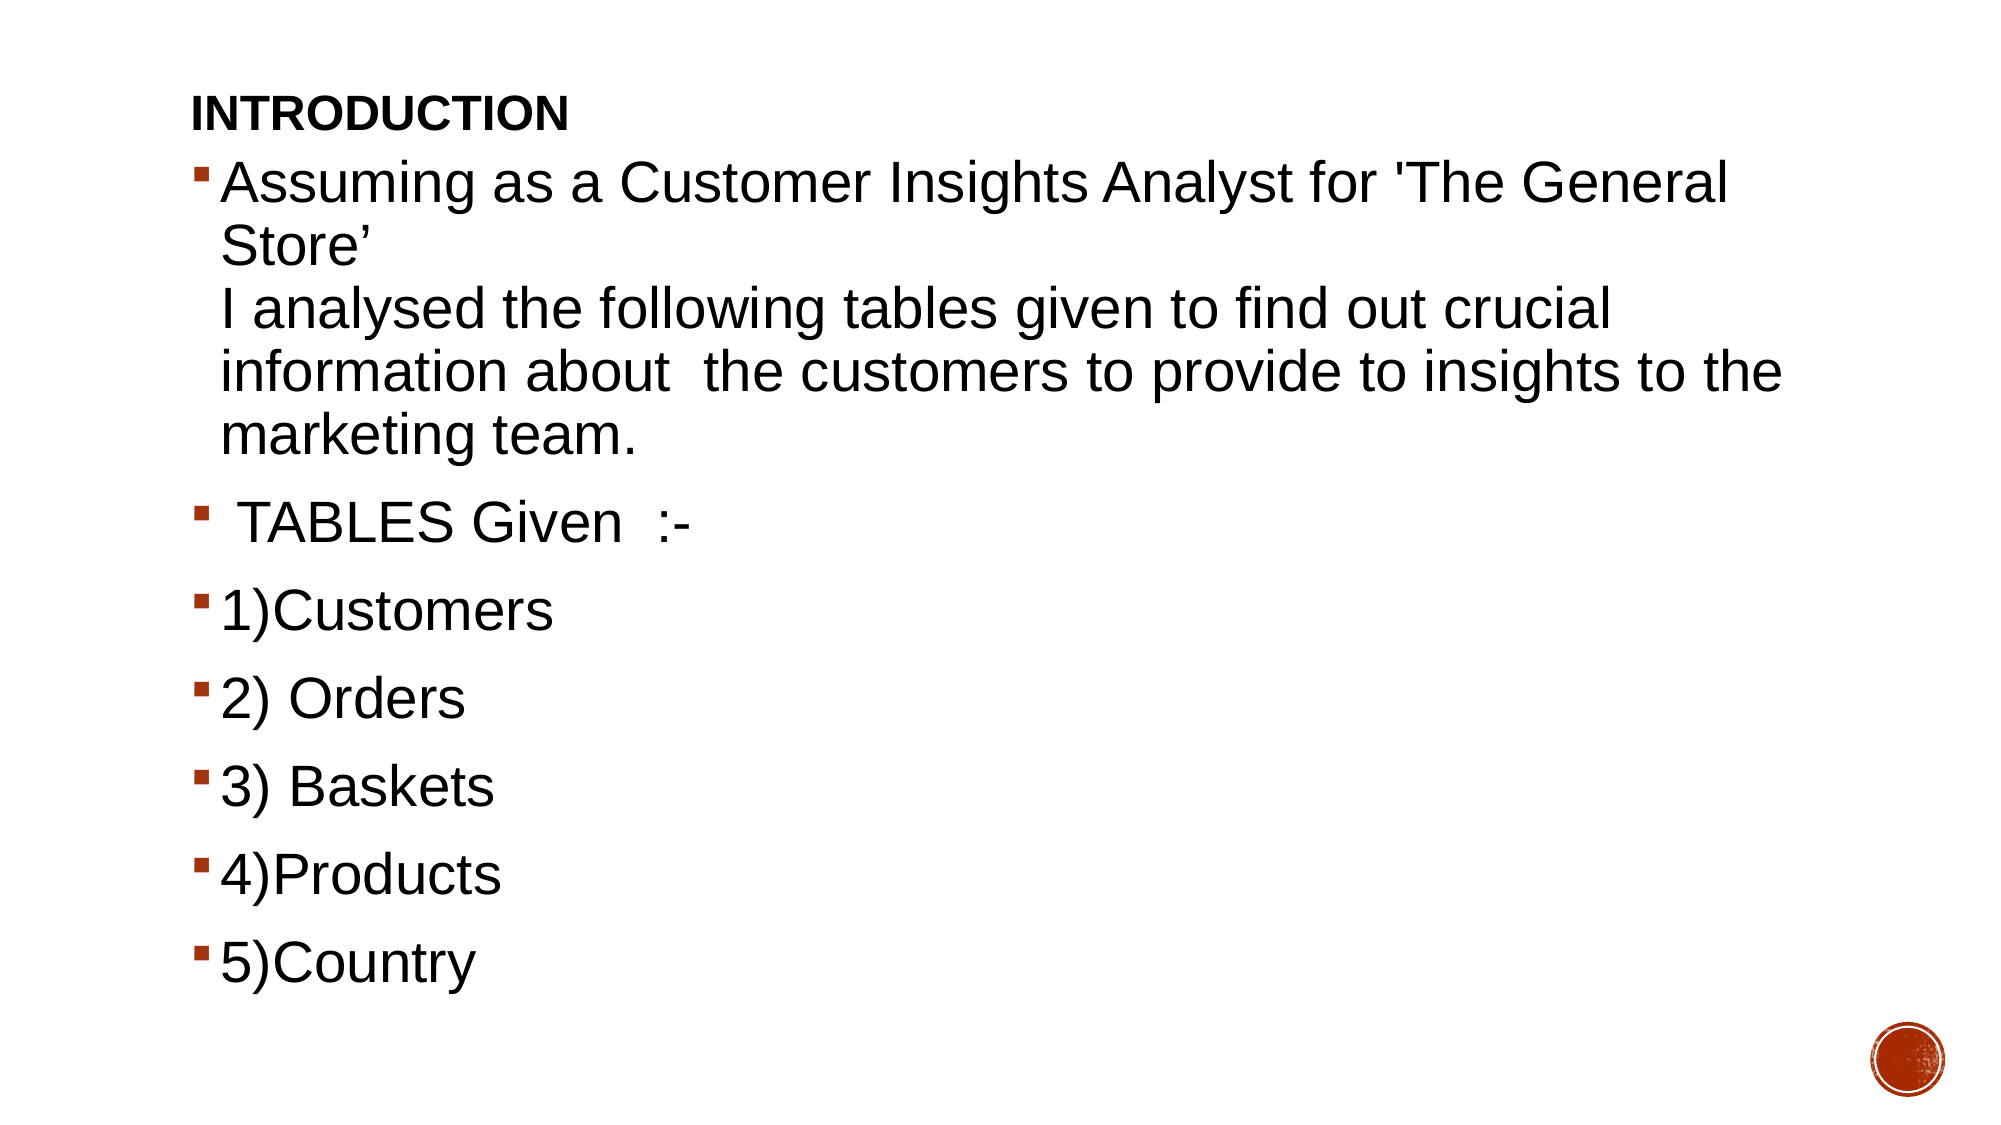

# Introduction
Assuming as a Customer Insights Analyst for 'The General Store’
I analysed the following tables given to find out crucial information about  the customers to provide to insights to the marketing team.
 TABLES Given  :-
1)Customers
2) Orders
3) Baskets
4)Products
5)Country